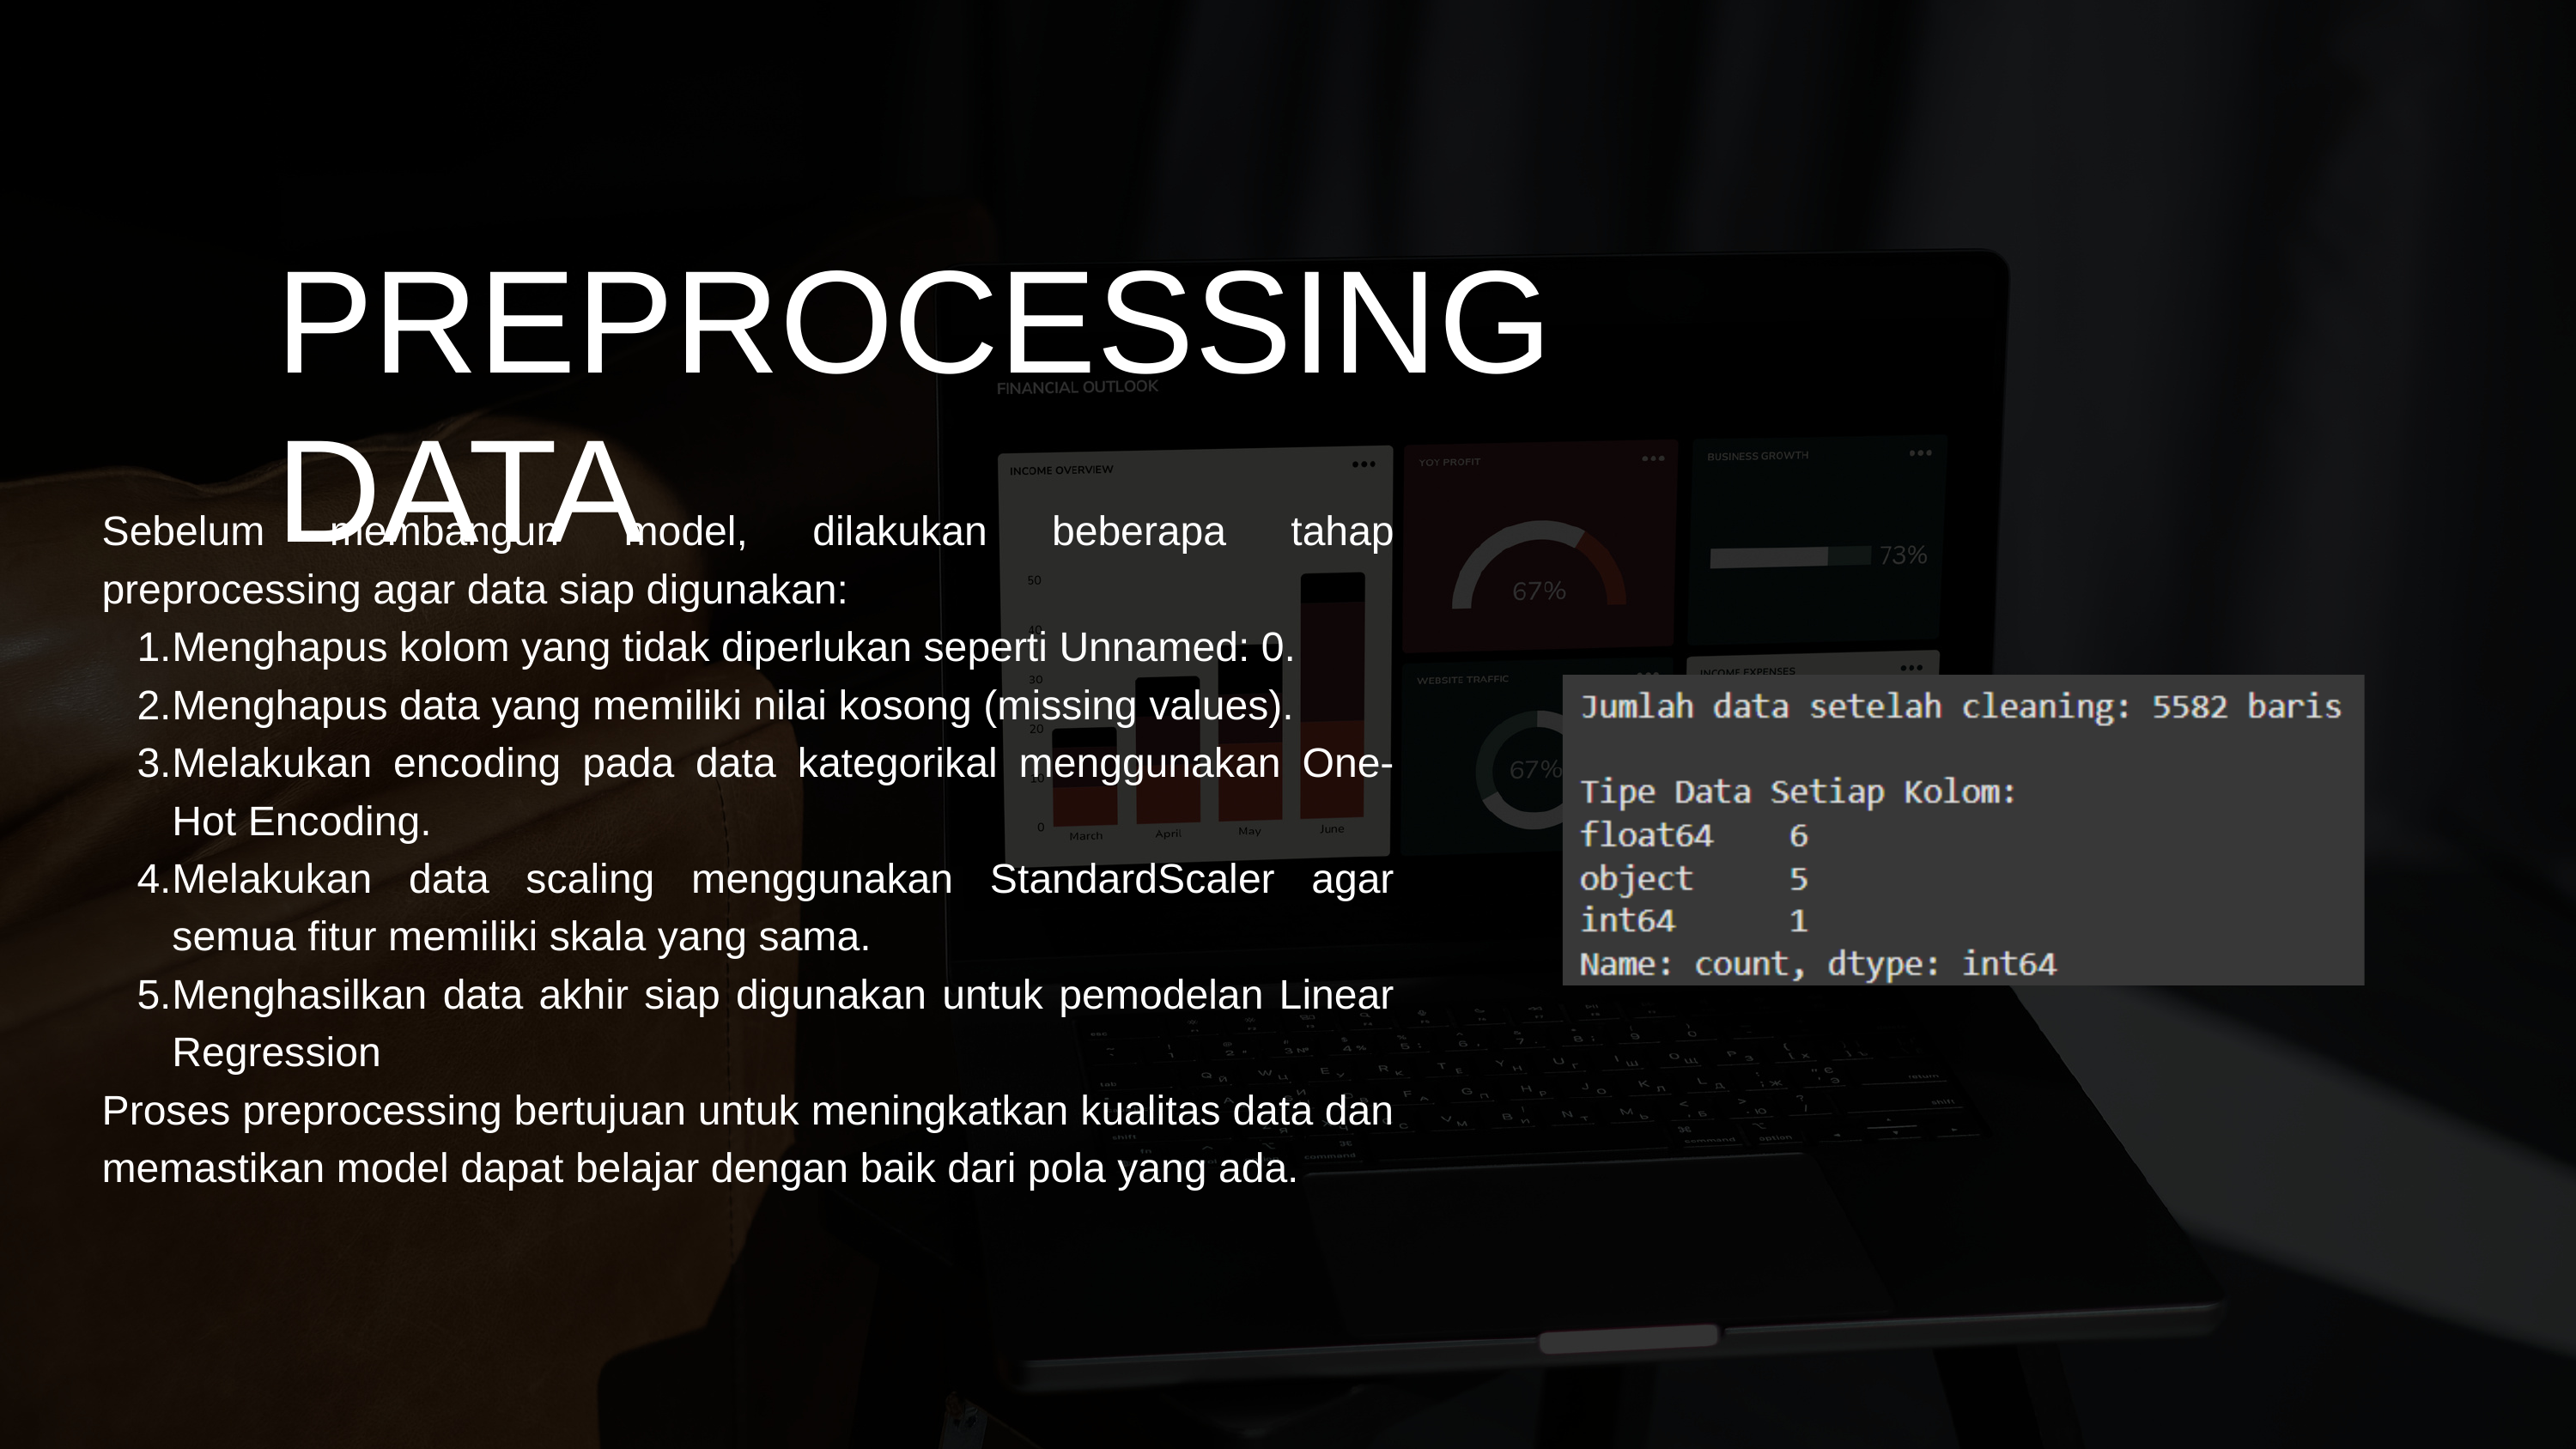

PREPROCESSING DATA
Sebelum membangun model, dilakukan beberapa tahap preprocessing agar data siap digunakan:
Menghapus kolom yang tidak diperlukan seperti Unnamed: 0.
Menghapus data yang memiliki nilai kosong (missing values).
Melakukan encoding pada data kategorikal menggunakan One-Hot Encoding.
Melakukan data scaling menggunakan StandardScaler agar semua fitur memiliki skala yang sama.
Menghasilkan data akhir siap digunakan untuk pemodelan Linear Regression
Proses preprocessing bertujuan untuk meningkatkan kualitas data dan memastikan model dapat belajar dengan baik dari pola yang ada.